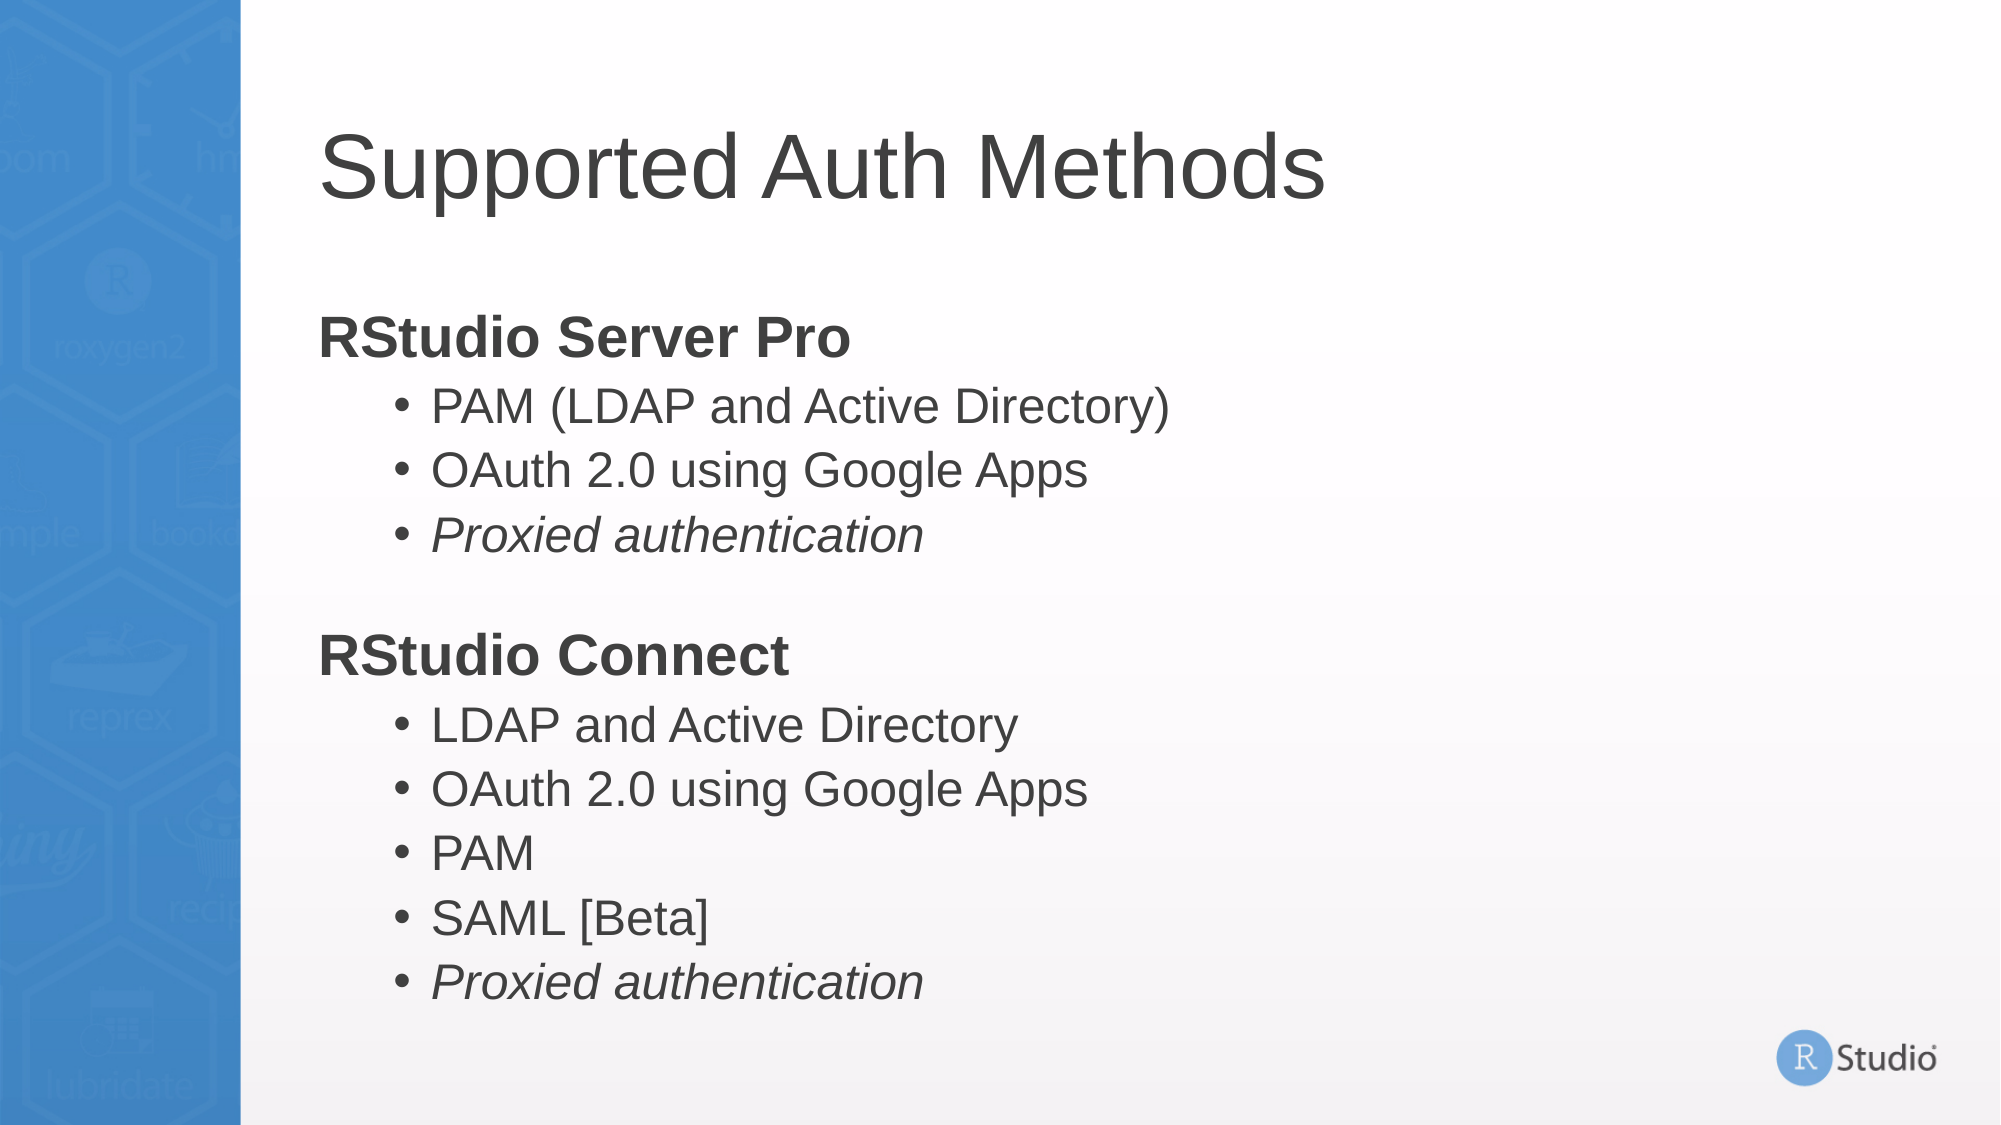

# Supported Auth Methods
RStudio Server Pro
PAM (LDAP and Active Directory)
OAuth 2.0 using Google Apps
Proxied authentication
RStudio Connect
LDAP and Active Directory
OAuth 2.0 using Google Apps
PAM
SAML [Beta]
Proxied authentication